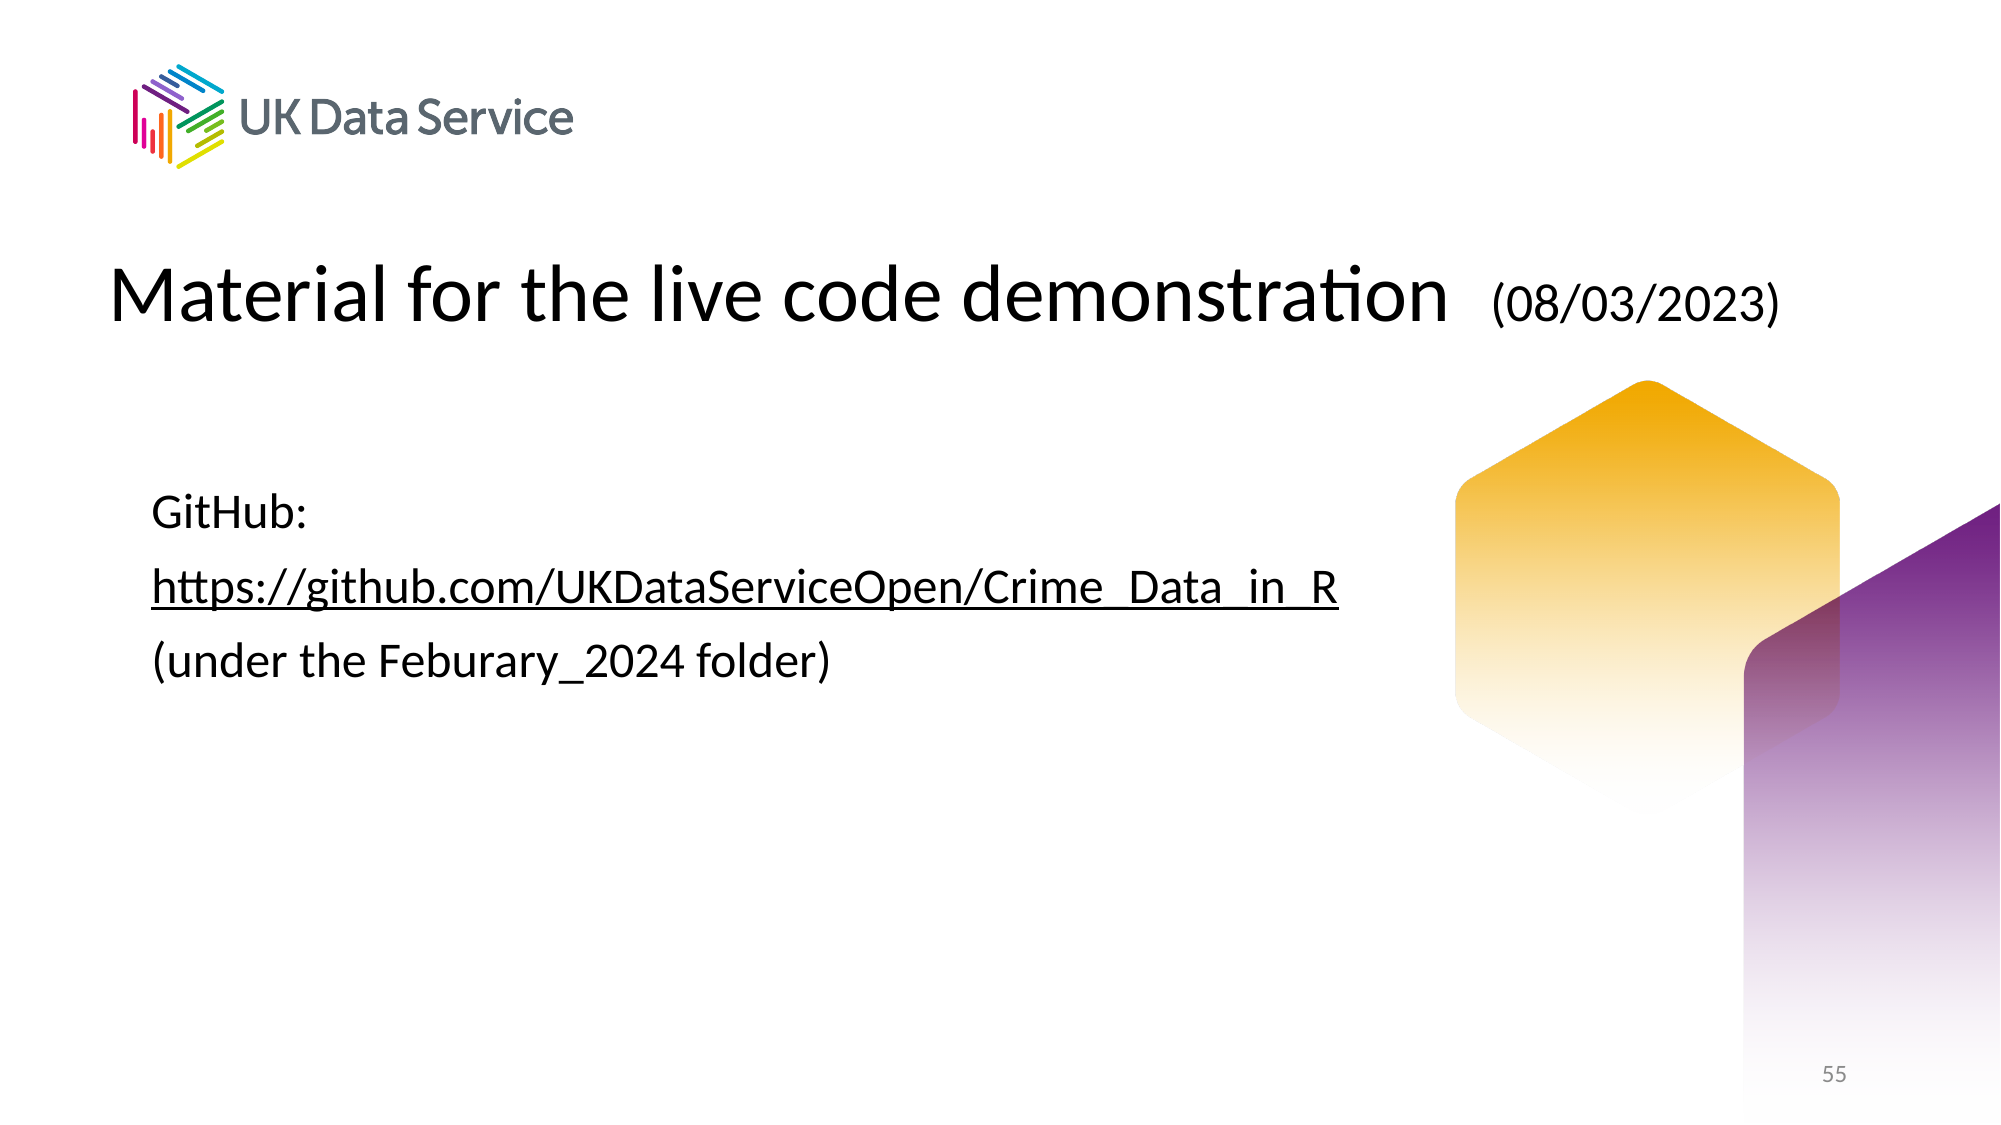

# Material for the live code demonstration  (08/03/2023)

GitHub:
https://github.com/UKDataServiceOpen/Crime_Data_in_R
(under the Feburary_2024 folder)

55